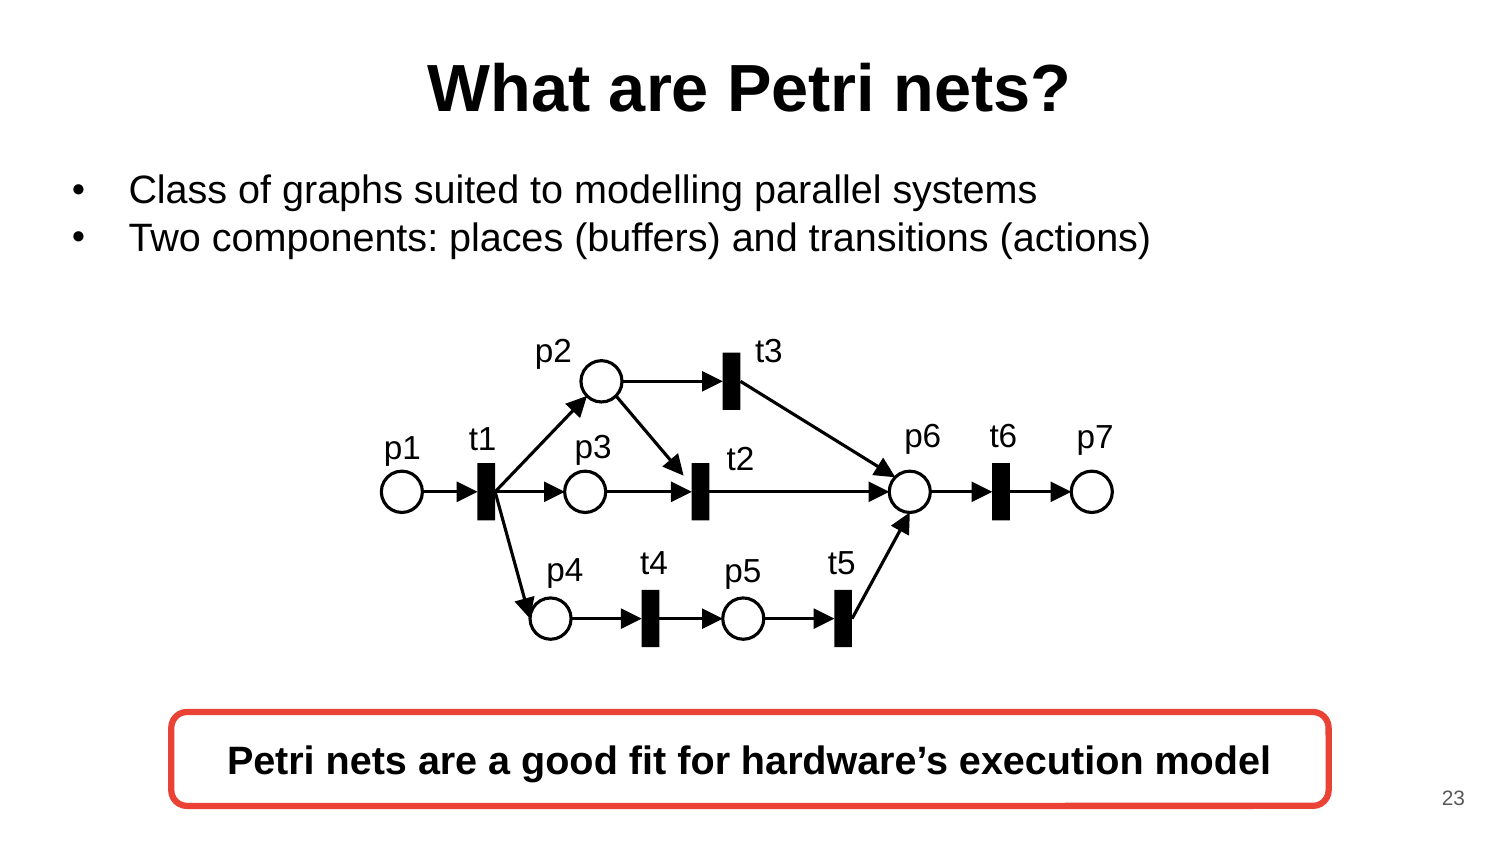

# What are Petri nets?
Class of graphs suited to modelling parallel systems
Two components: places (buffers) and transitions (actions)

t3

t6
p6
p7
t1
p3
p1
t2

t4
t5
p4
p5

p2
Petri nets are a good fit for hardware’s execution model
23